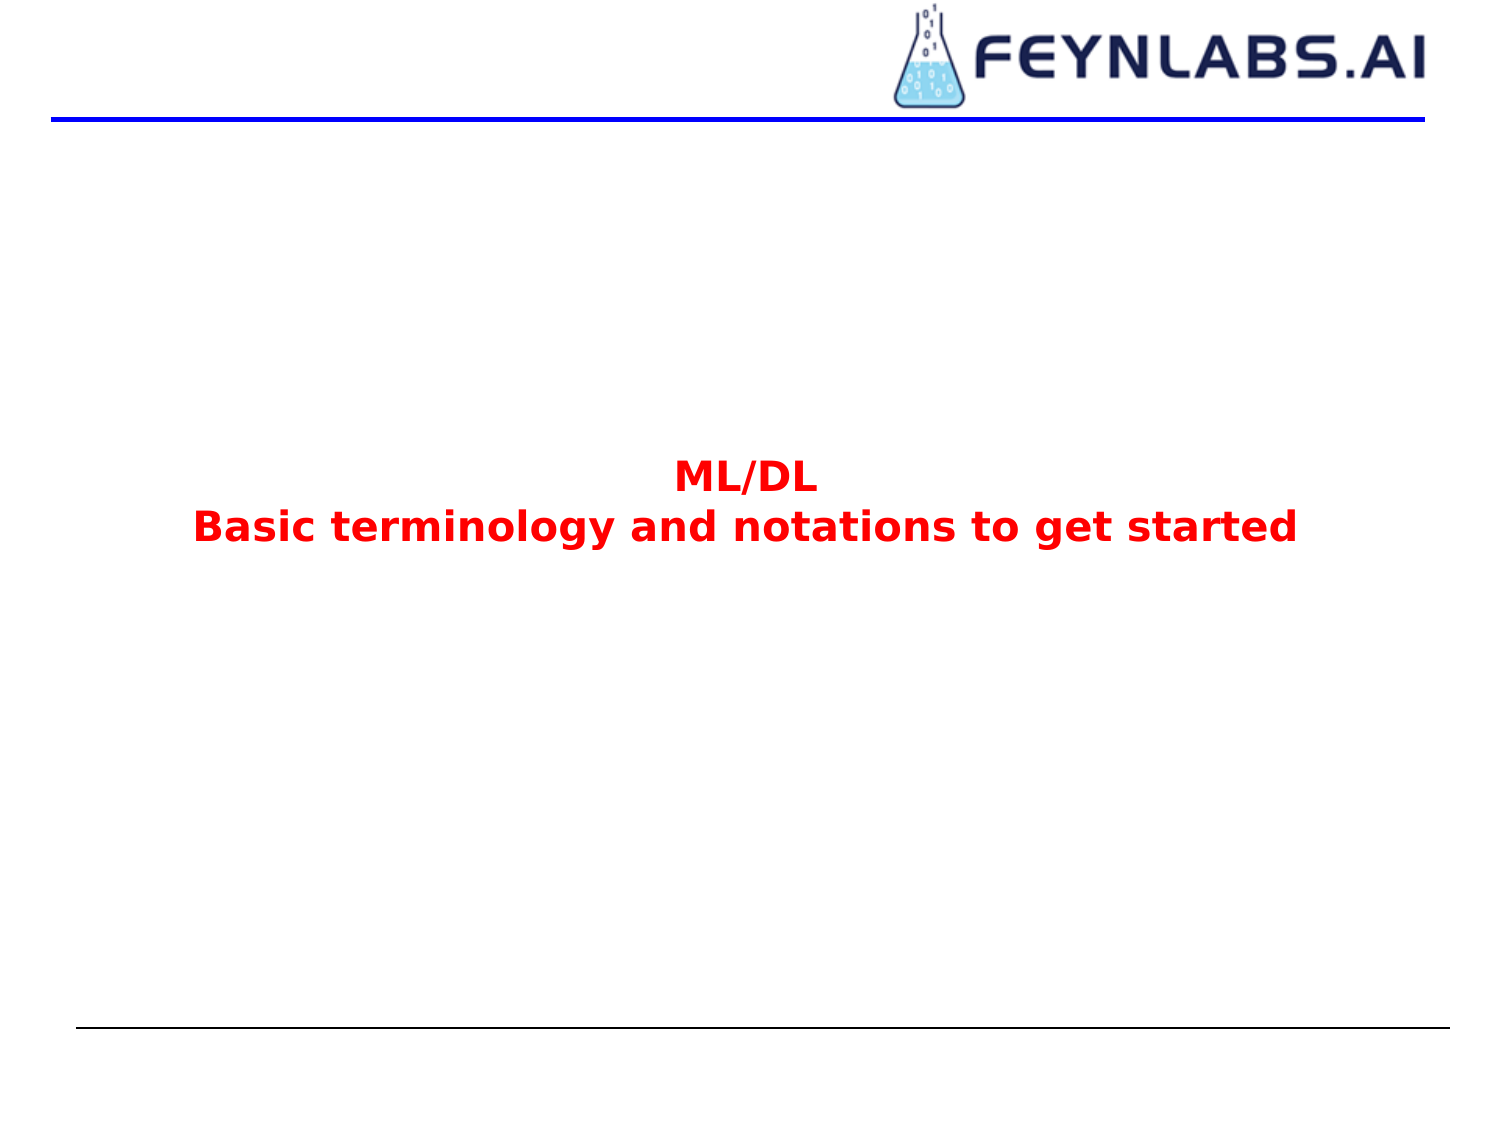

ML/DL
Basic terminology and notations to get started